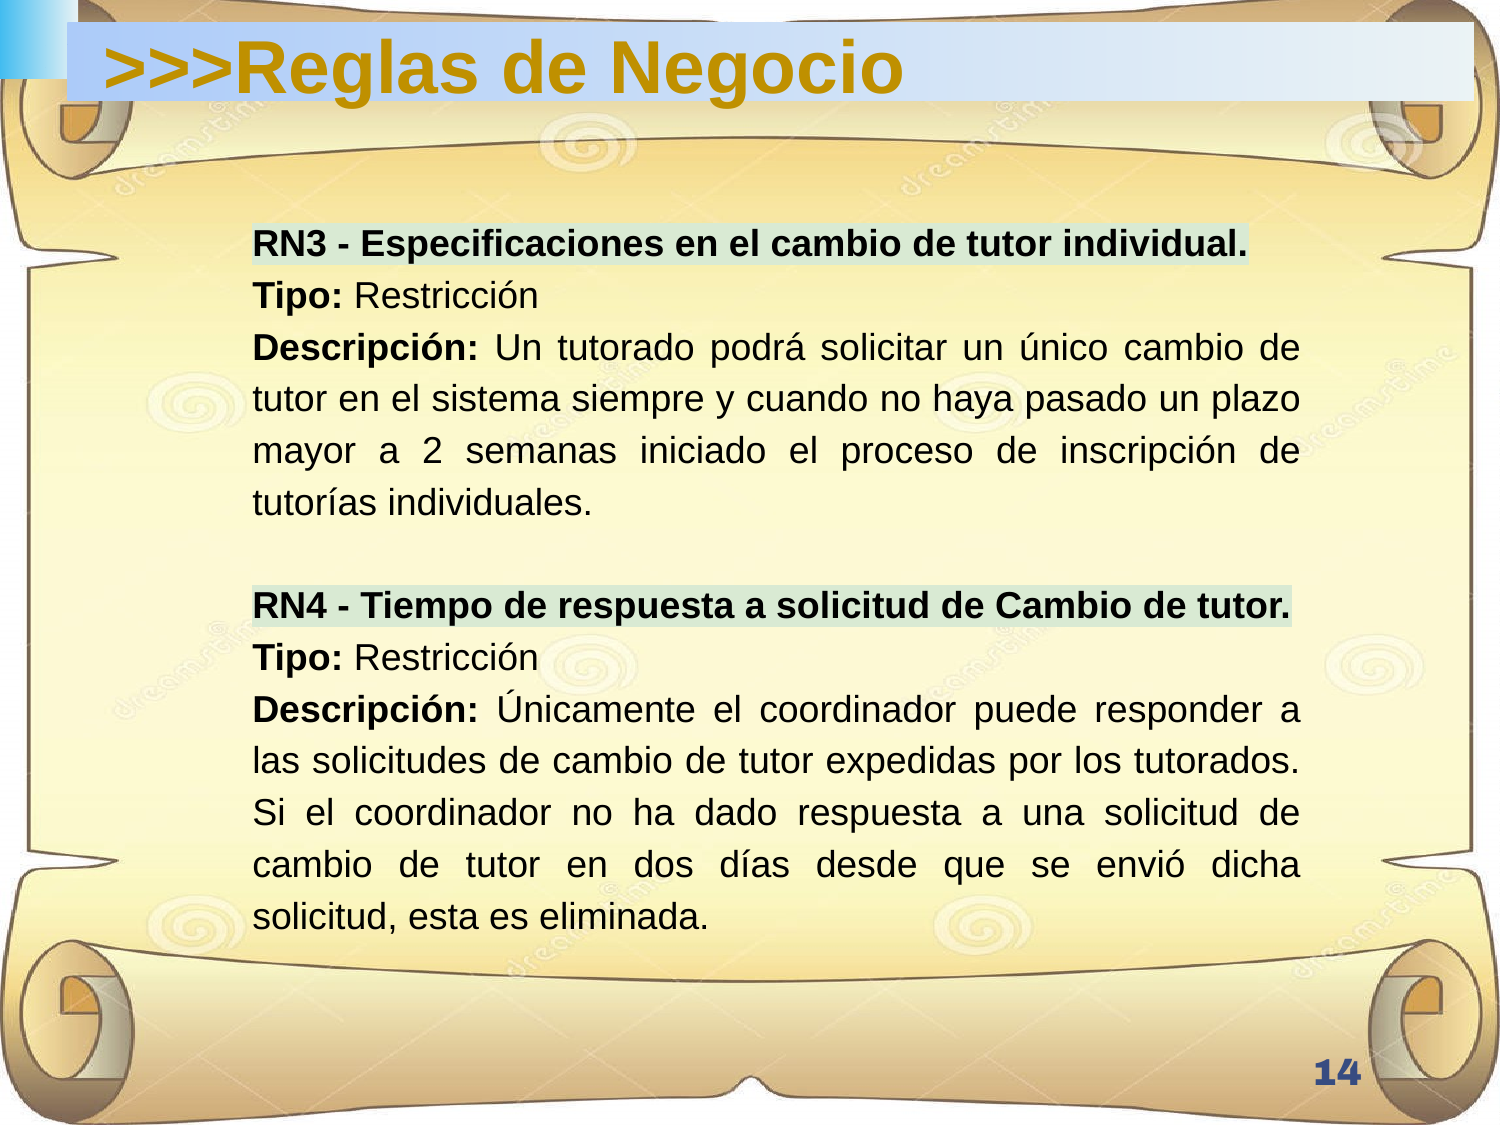

# >>>Reglas de Negocio
RN3 - Especificaciones en el cambio de tutor individual.
Tipo: Restricción
Descripción: Un tutorado podrá solicitar un único cambio de tutor en el sistema siempre y cuando no haya pasado un plazo mayor a 2 semanas iniciado el proceso de inscripción de tutorías individuales.

RN4 - Tiempo de respuesta a solicitud de Cambio de tutor.
Tipo: Restricción
Descripción: Únicamente el coordinador puede responder a las solicitudes de cambio de tutor expedidas por los tutorados. Si el coordinador no ha dado respuesta a una solicitud de cambio de tutor en dos días desde que se envió dicha solicitud, esta es eliminada.

14